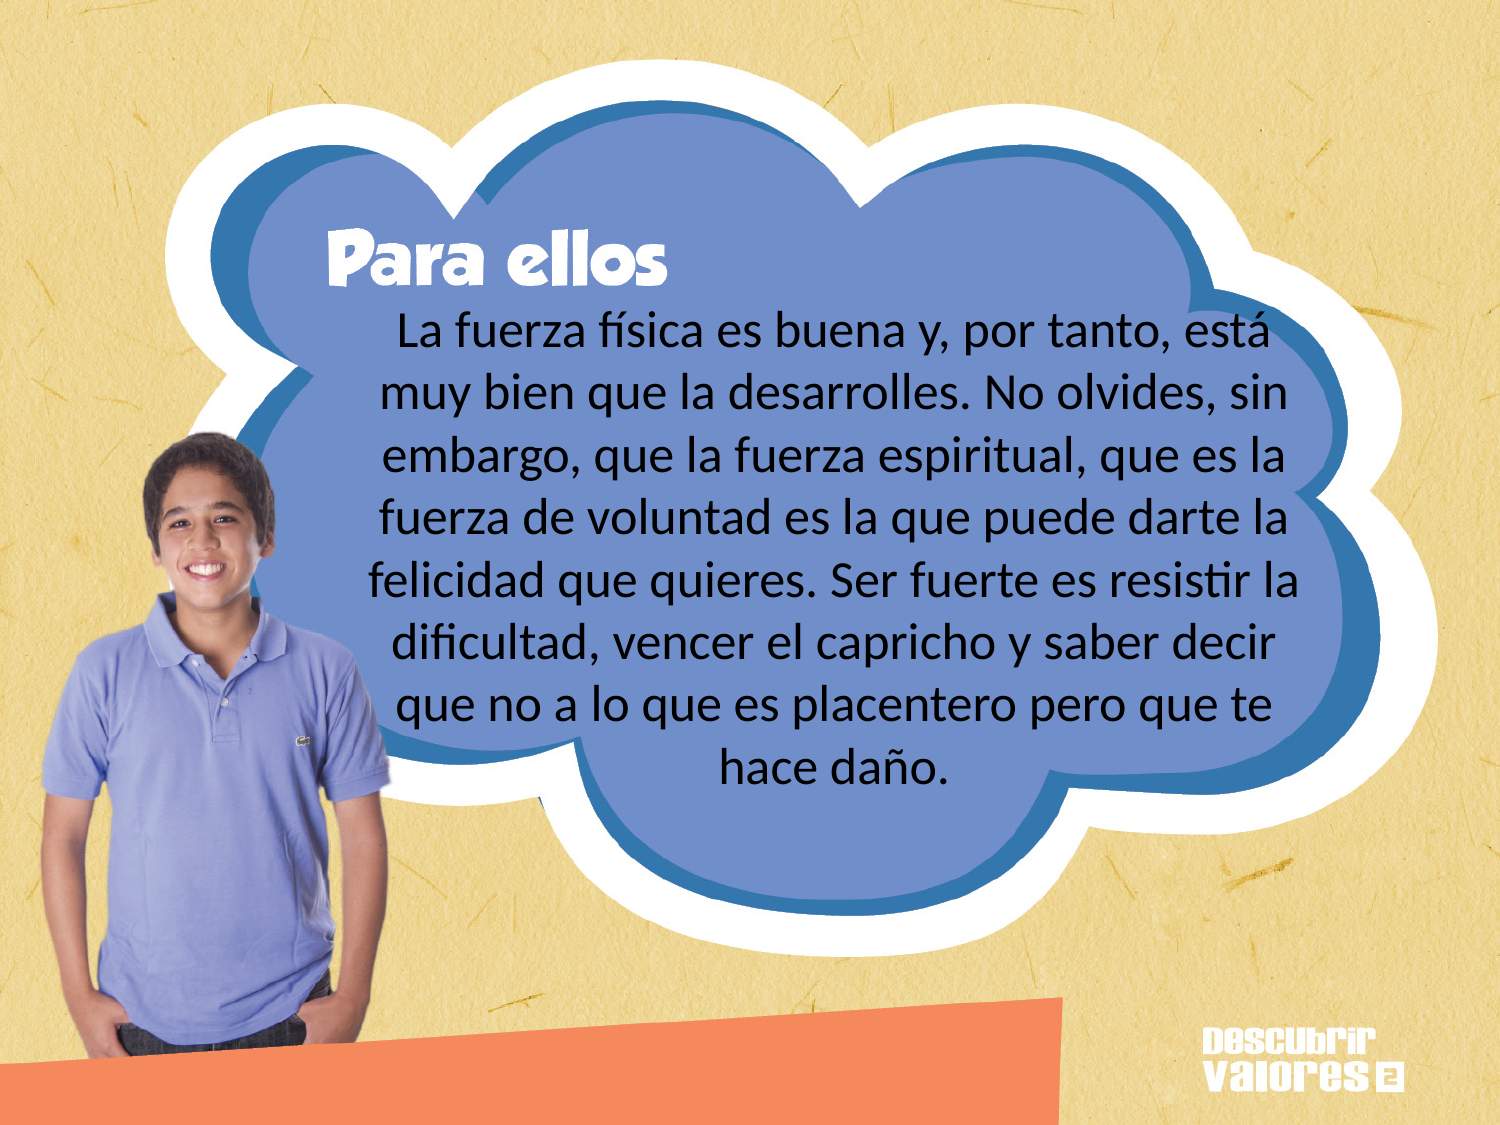

La fuerza física es buena y, por tanto, está muy bien que la desarrolles. No olvides, sin embargo, que la fuerza espiritual, que es la fuerza de voluntad es la que puede darte la felicidad que quieres. Ser fuerte es resistir la dificultad, vencer el capricho y saber decir que no a lo que es placentero pero que te hace daño.